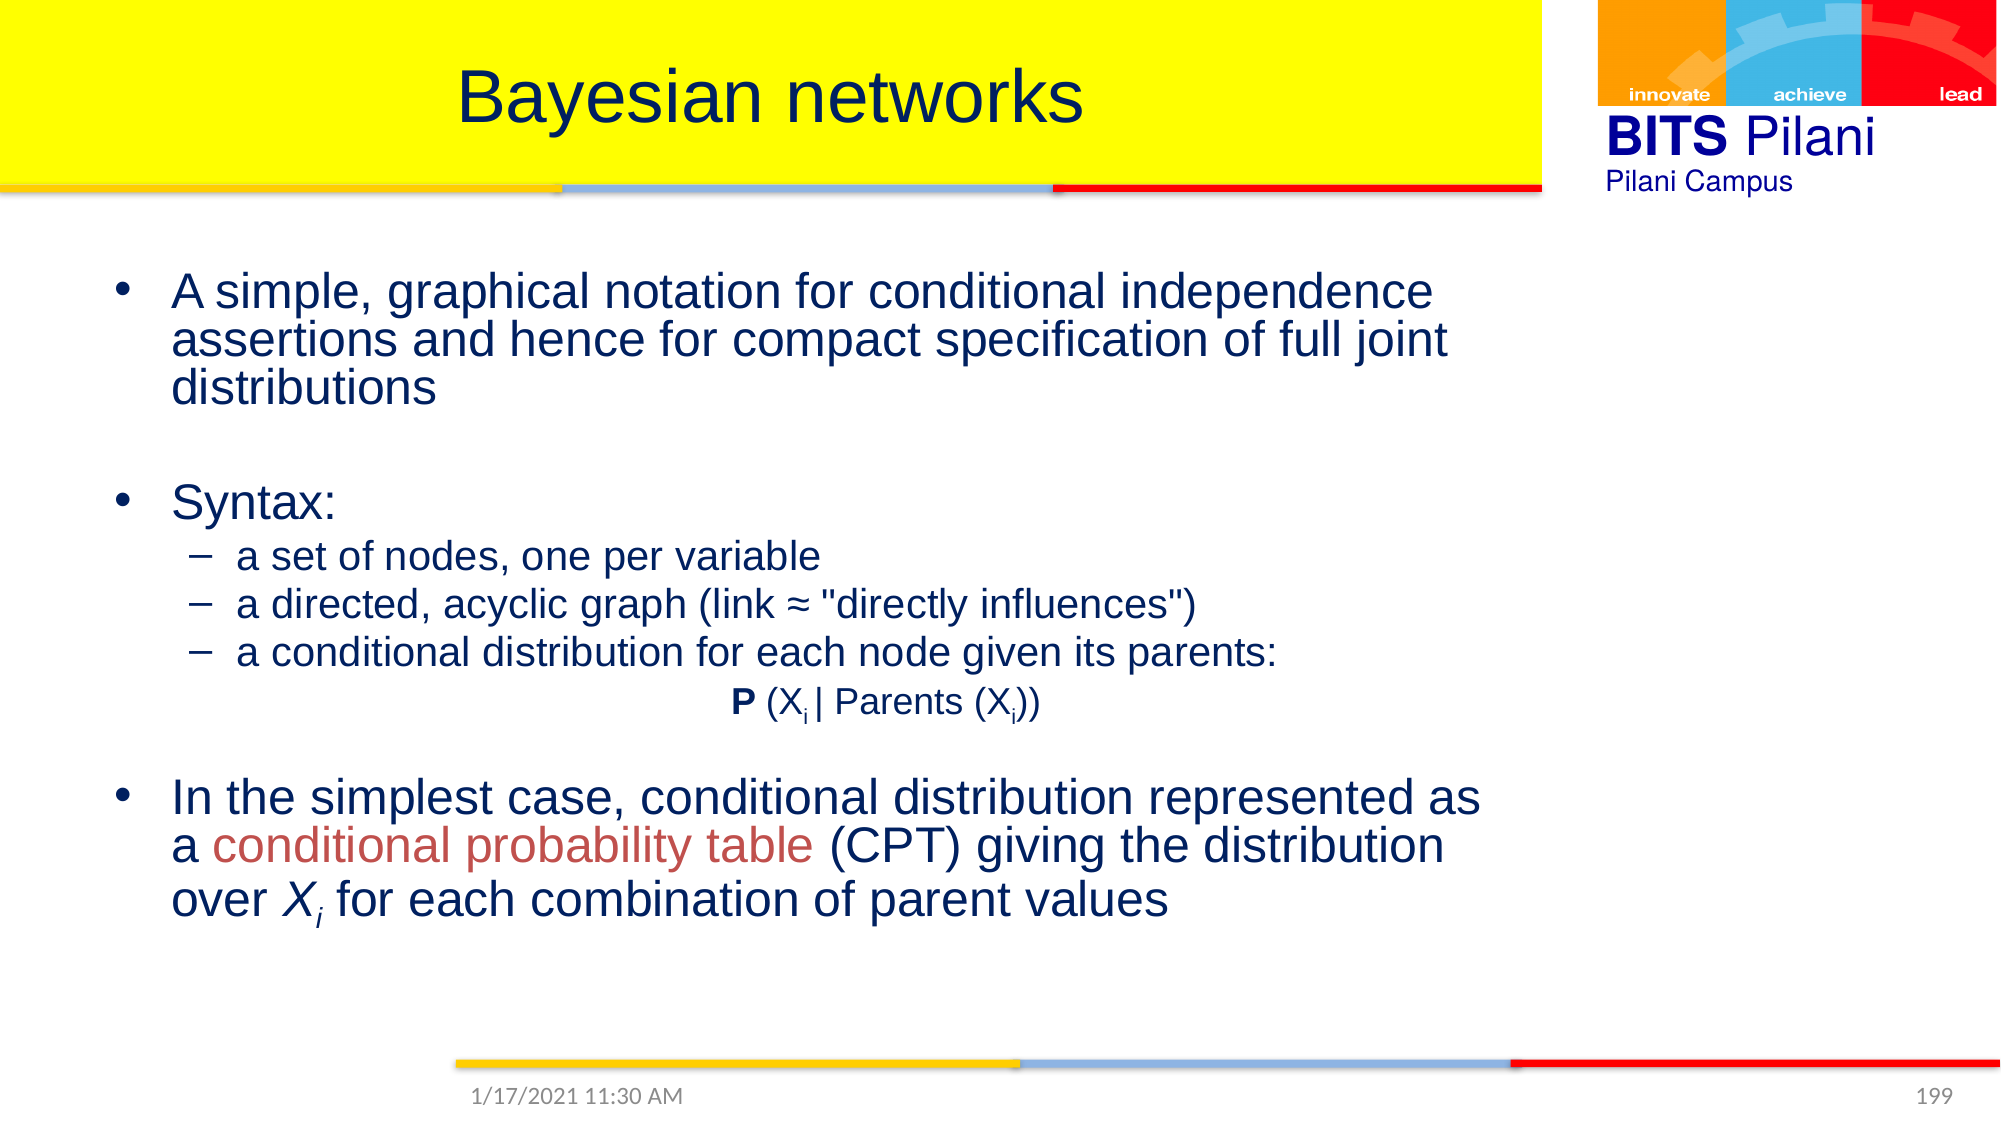

# Bayesian networks
A simple, graphical notation for conditional independence assertions and hence for compact specification of full joint distributions

Syntax:
a set of nodes, one per variable
a directed, acyclic graph (link ≈ "directly influences")
a conditional distribution for each node given its parents:
P (Xi | Parents (Xi))

In the simplest case, conditional distribution represented as a conditional probability table (CPT) giving the distribution over Xi for each combination of parent values
1/17/2021 11:30 AM
199